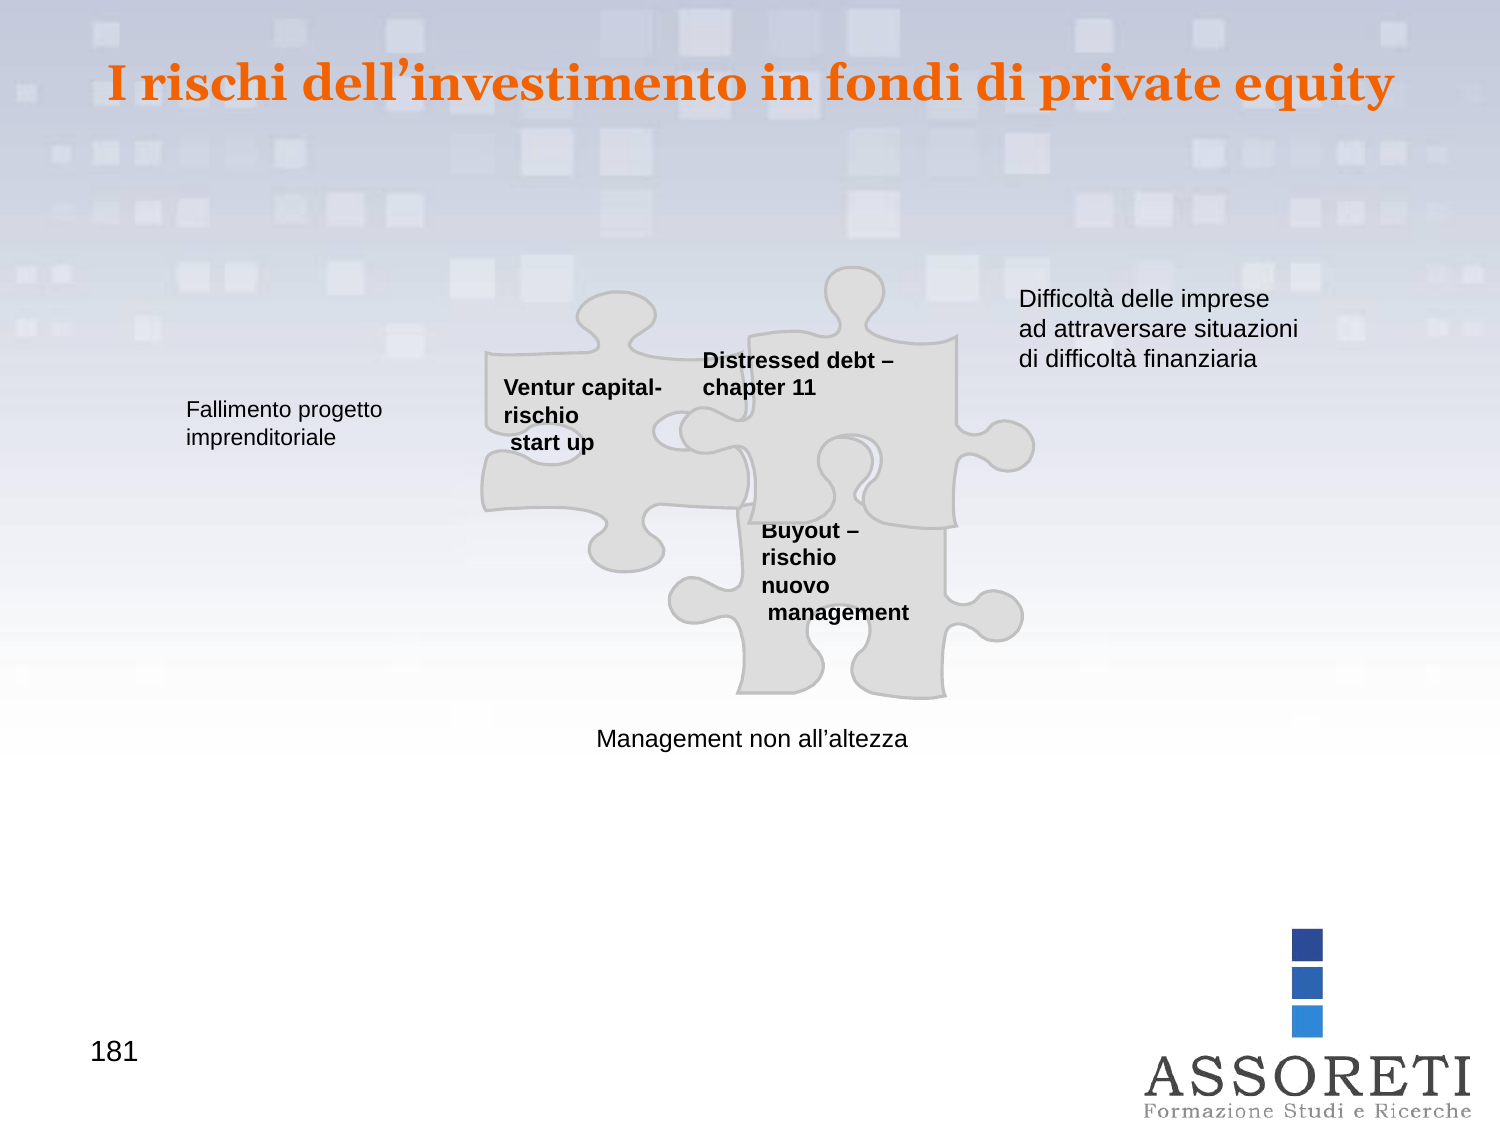

I rischi dell’investimento in fondi di private equity

Distressed debt –
chapter 11

Difficoltà delle imprese
ad attraversare situazioni
di difficoltà finanziaria

Ventur capital- rischio
 start up
Fallimento progetto imprenditoriale

Buyout –
rischio
nuovo
 management

Management non all’altezza
181